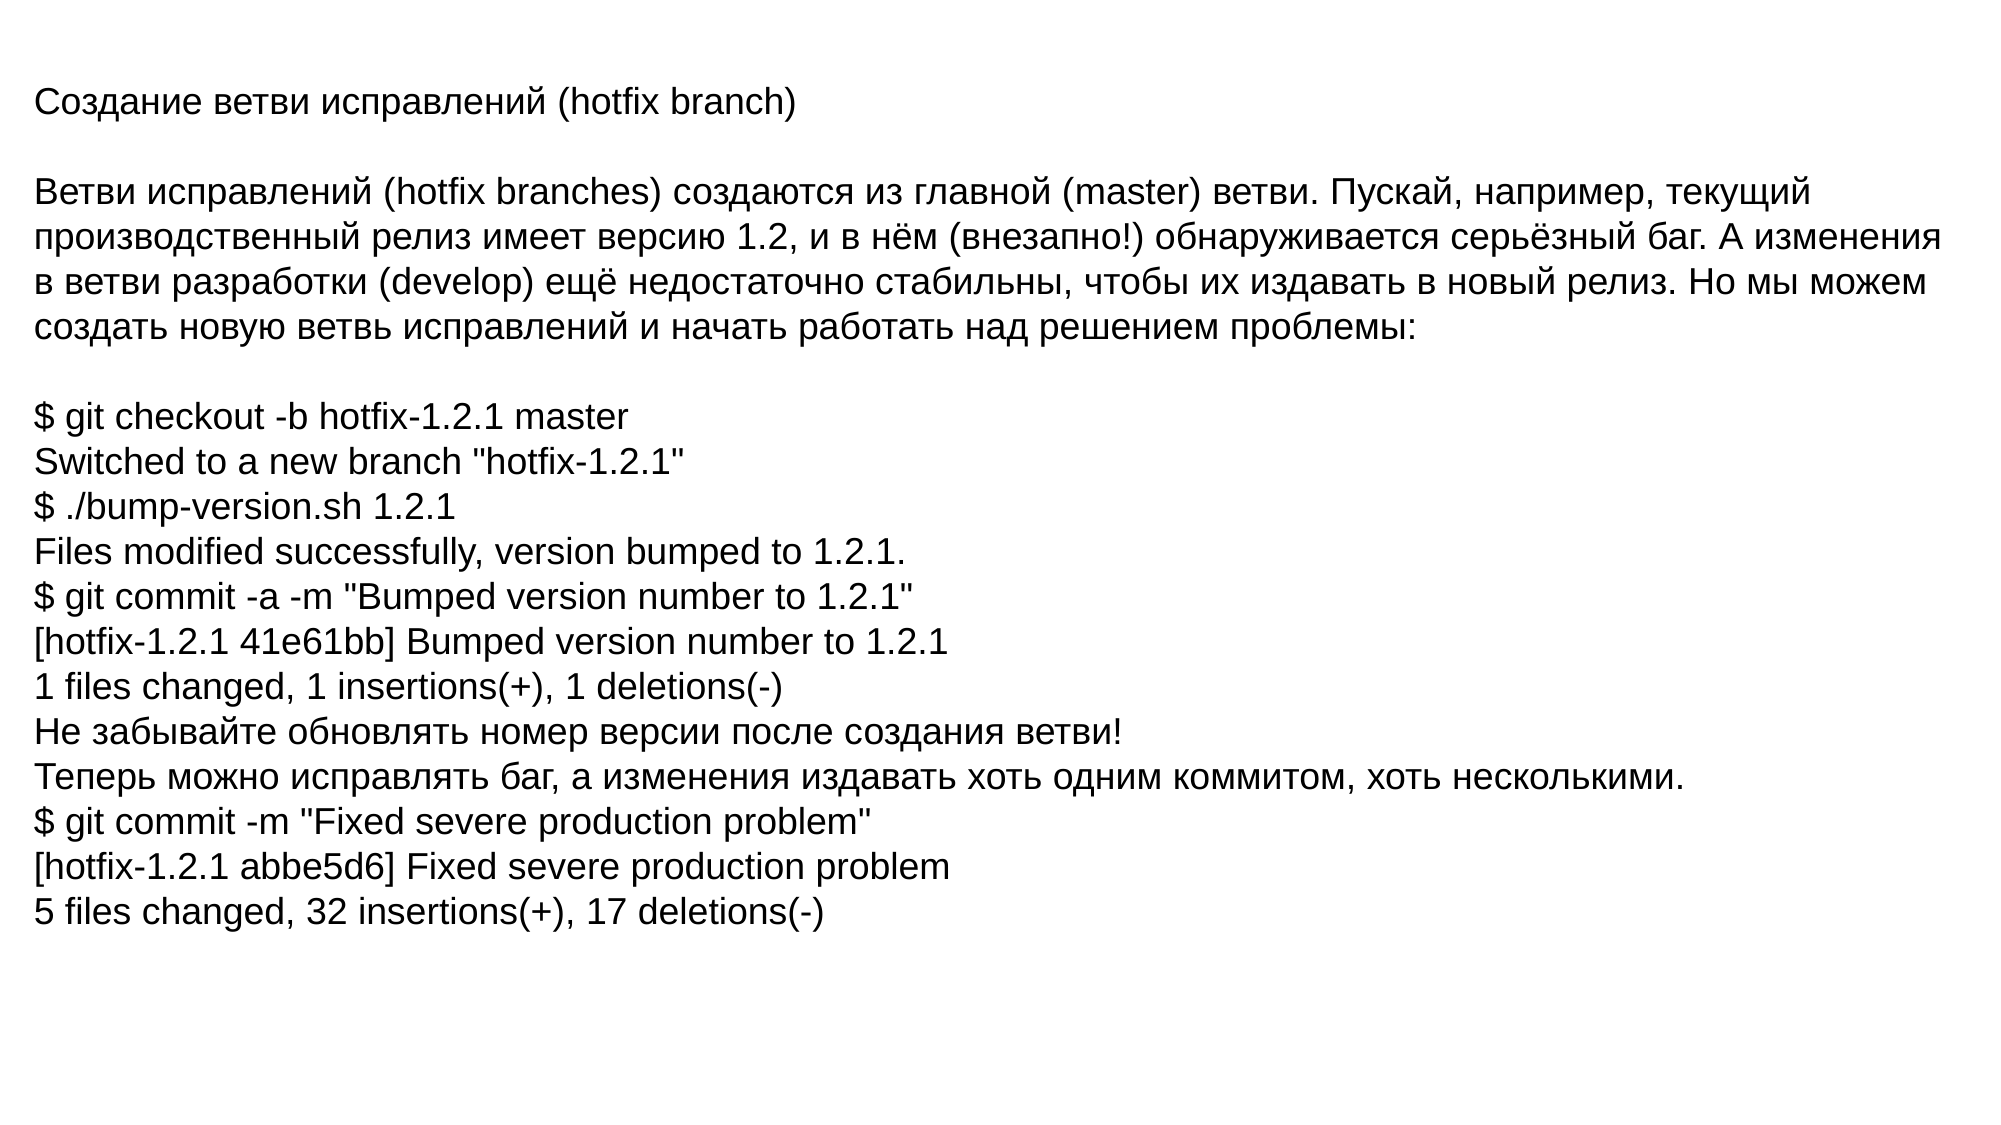

Создание ветви исправлений (hotfix branch)

Ветви исправлений (hotfix branches) создаются из главной (master) ветви. Пускай, например, текущий производственный релиз имеет версию 1.2, и в нём (внезапно!) обнаруживается серьёзный баг. А изменения в ветви разработки (develop) ещё недостаточно стабильны, чтобы их издавать в новый релиз. Но мы можем создать новую ветвь исправлений и начать работать над решением проблемы:

$ git checkout -b hotfix-1.2.1 master
Switched to a new branch "hotfix-1.2.1"
$ ./bump-version.sh 1.2.1
Files modified successfully, version bumped to 1.2.1.
$ git commit -a -m "Bumped version number to 1.2.1"
[hotfix-1.2.1 41e61bb] Bumped version number to 1.2.1
1 files changed, 1 insertions(+), 1 deletions(-)
Не забывайте обновлять номер версии после создания ветви!
Теперь можно исправлять баг, а изменения издавать хоть одним коммитом, хоть несколькими.
$ git commit -m "Fixed severe production problem"
[hotfix-1.2.1 abbe5d6] Fixed severe production problem
5 files changed, 32 insertions(+), 17 deletions(-)